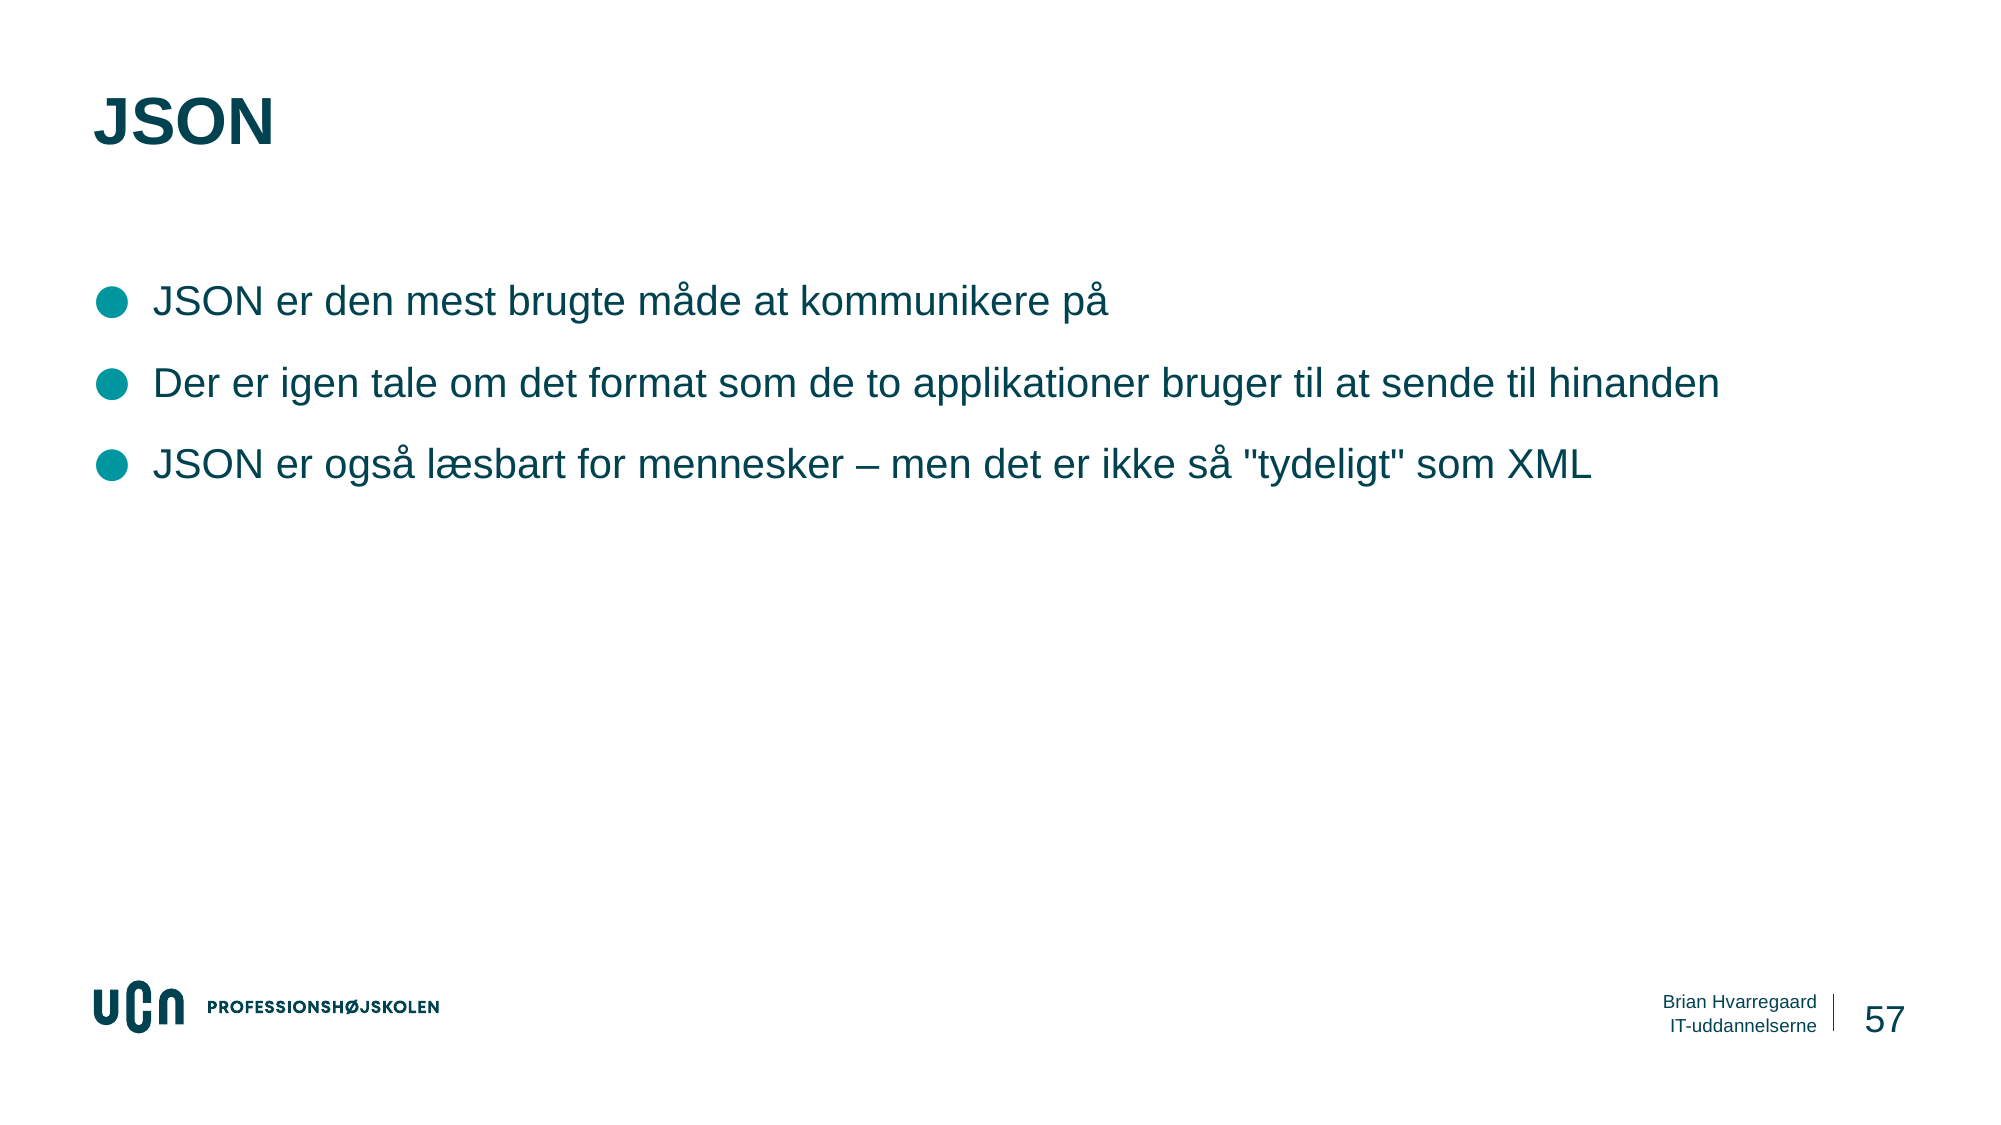

# JSON
JSON er den mest brugte måde at kommunikere på
Der er igen tale om det format som de to applikationer bruger til at sende til hinanden
JSON er også læsbart for mennesker – men det er ikke så "tydeligt" som XML
57